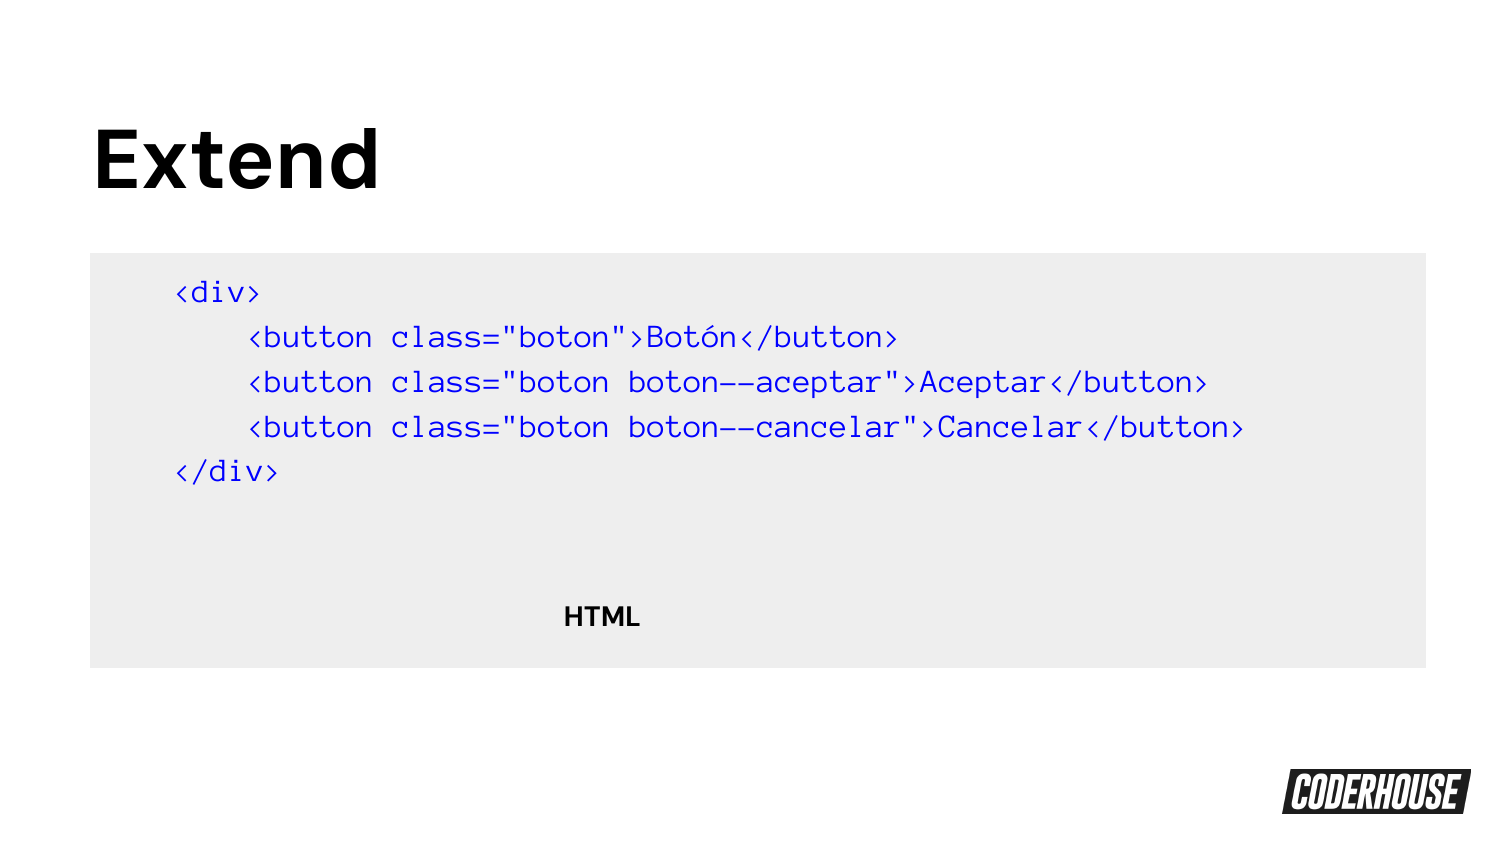

Extend
| <div> <button class="boton">Botón</button> <button class="boton boton--aceptar">Aceptar</button> <button class="boton boton--cancelar">Cancelar</button> </div> |
| --- |
|  |
HTML